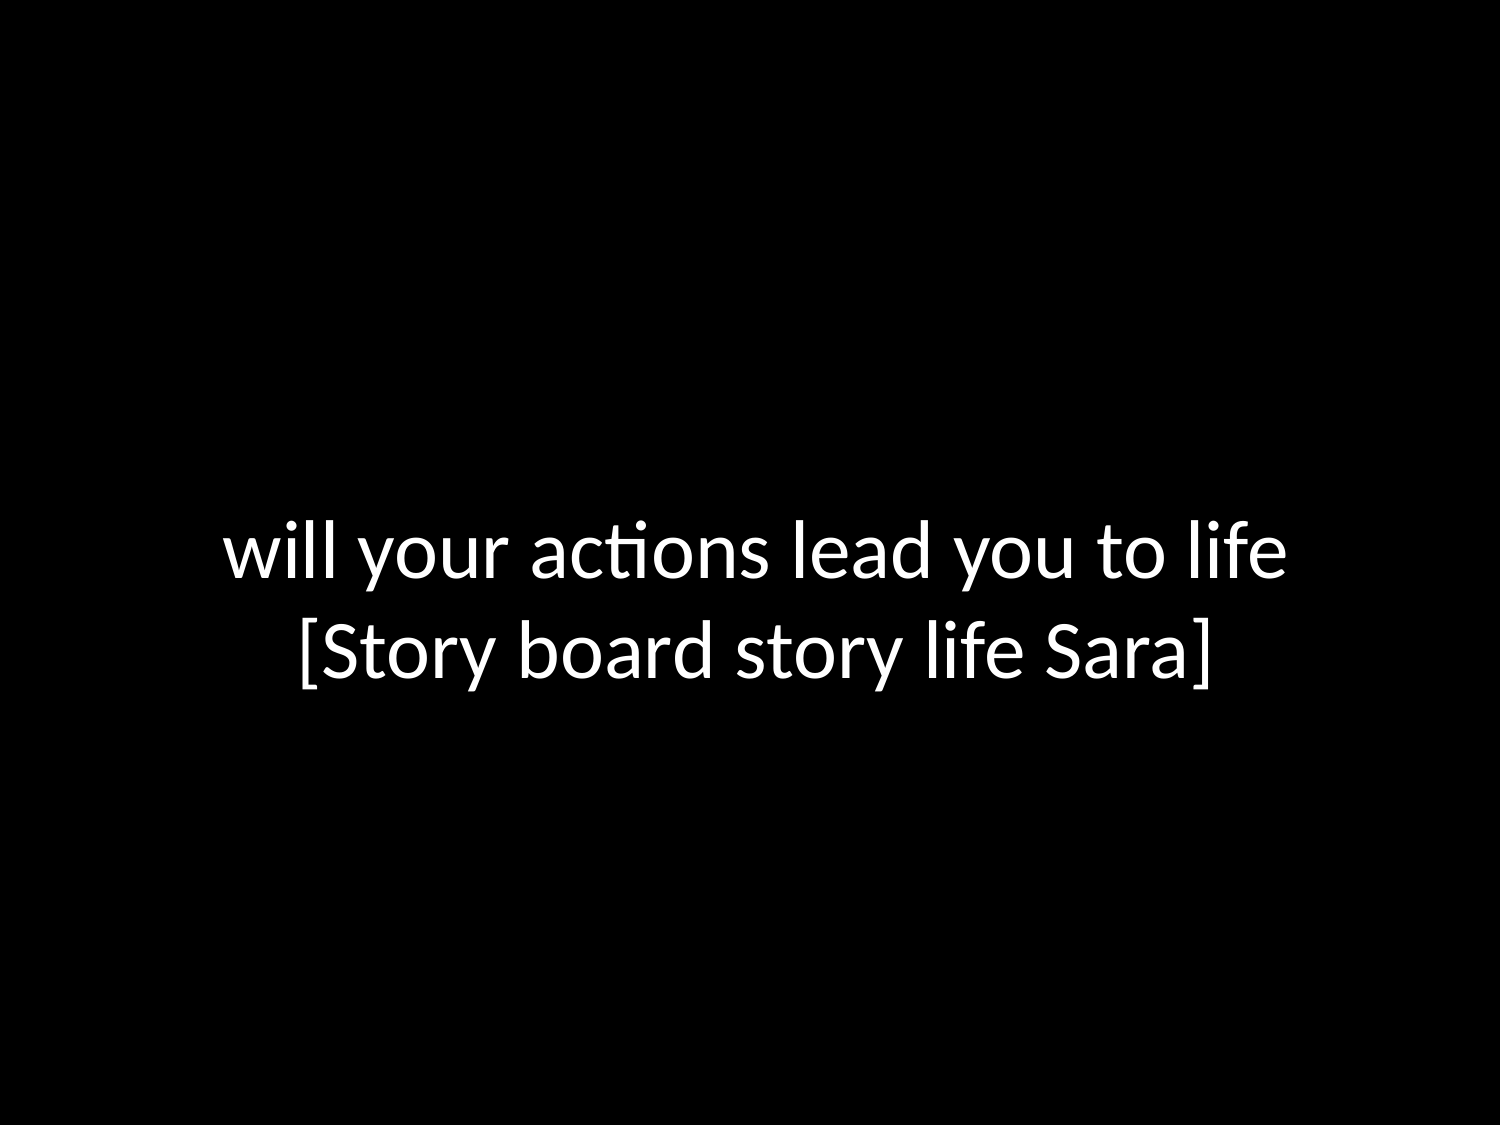

will your actions lead you to life
[Story board story life Sara]